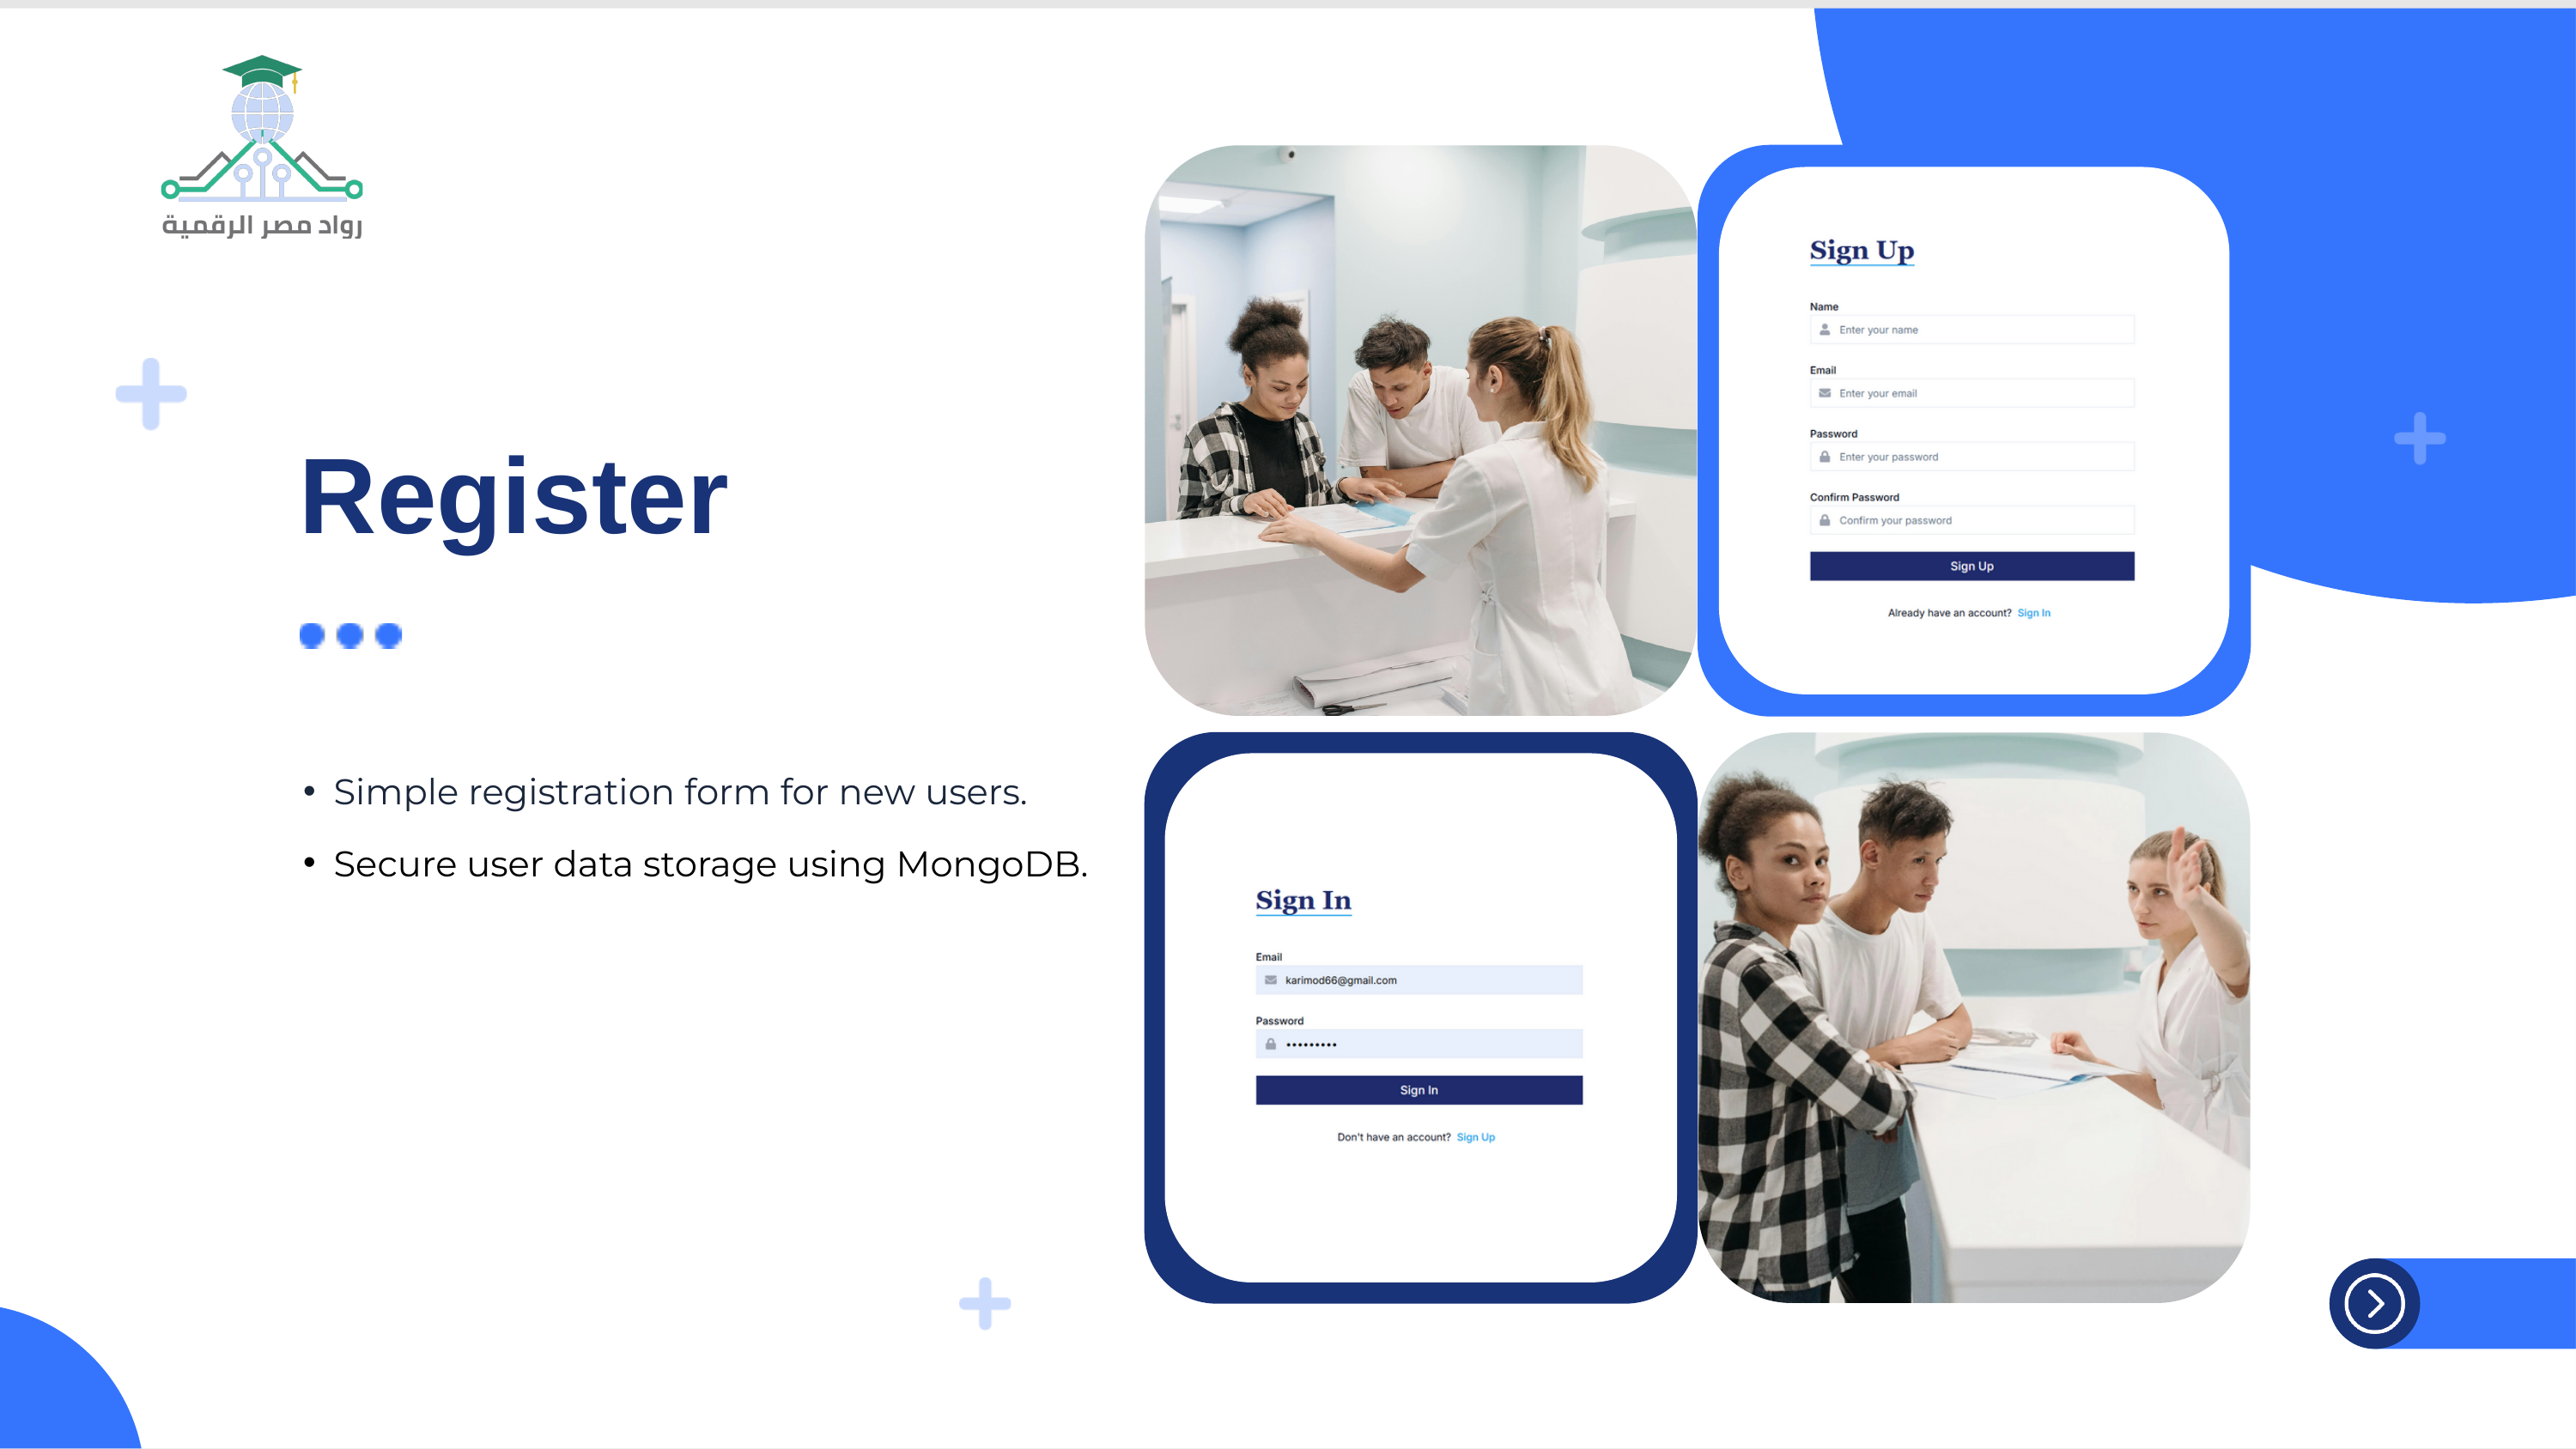

Register

Simple registration form for new users.
Secure user data storage using MongoDB.